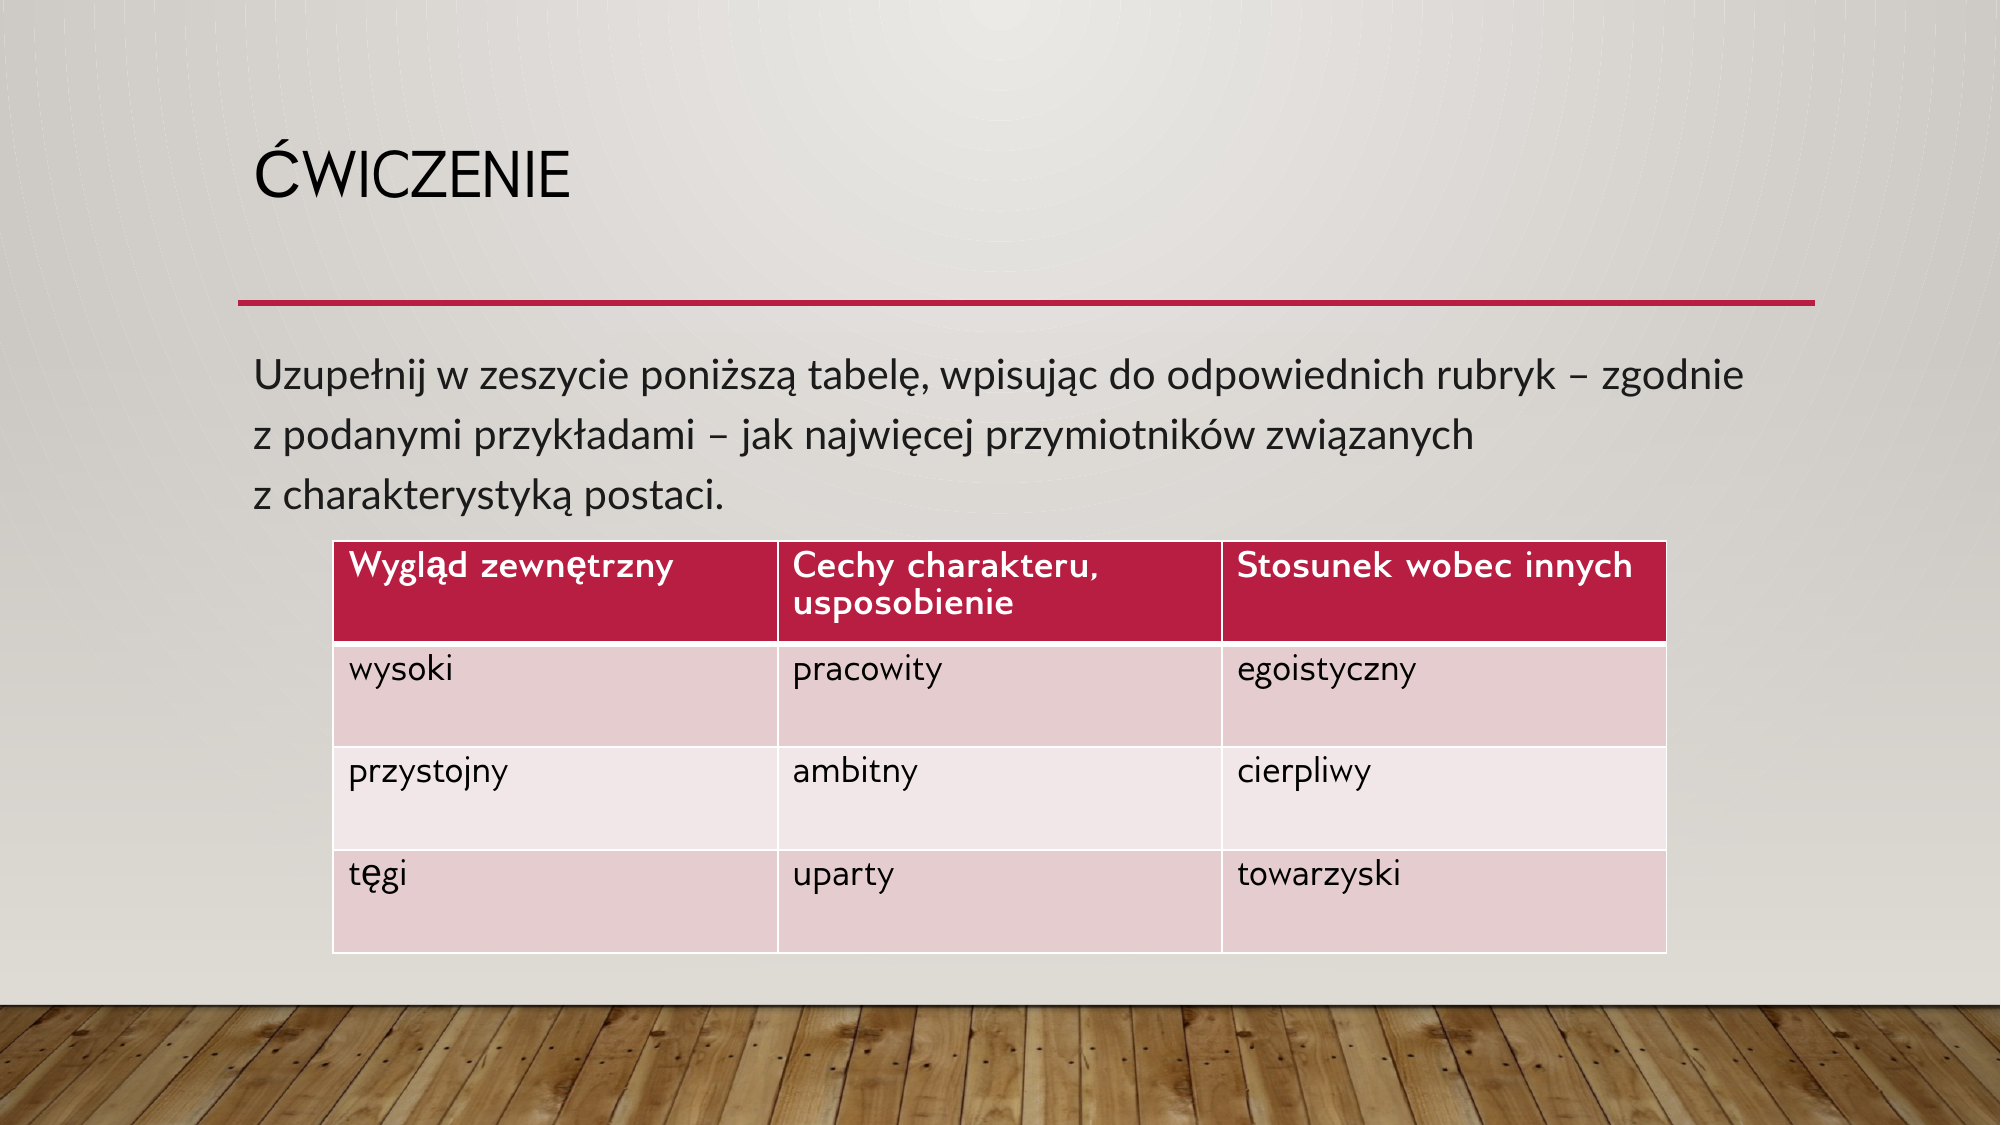

# Ćwiczenie
Uzupełnij w zeszycie poniższą tabelę, wpisując do odpowiednich rubryk – zgodnie z podanymi przykładami – jak najwięcej przymiotników związanych z charakterystyką postaci.

| Wygląd zewnętrzny | Cechy charakteru, usposobienie | Stosunek wobec innych |
| --- | --- | --- |
| wysoki | pracowity | egoistyczny |
| przystojny | ambitny | cierpliwy |
| tęgi | uparty | towarzyski |